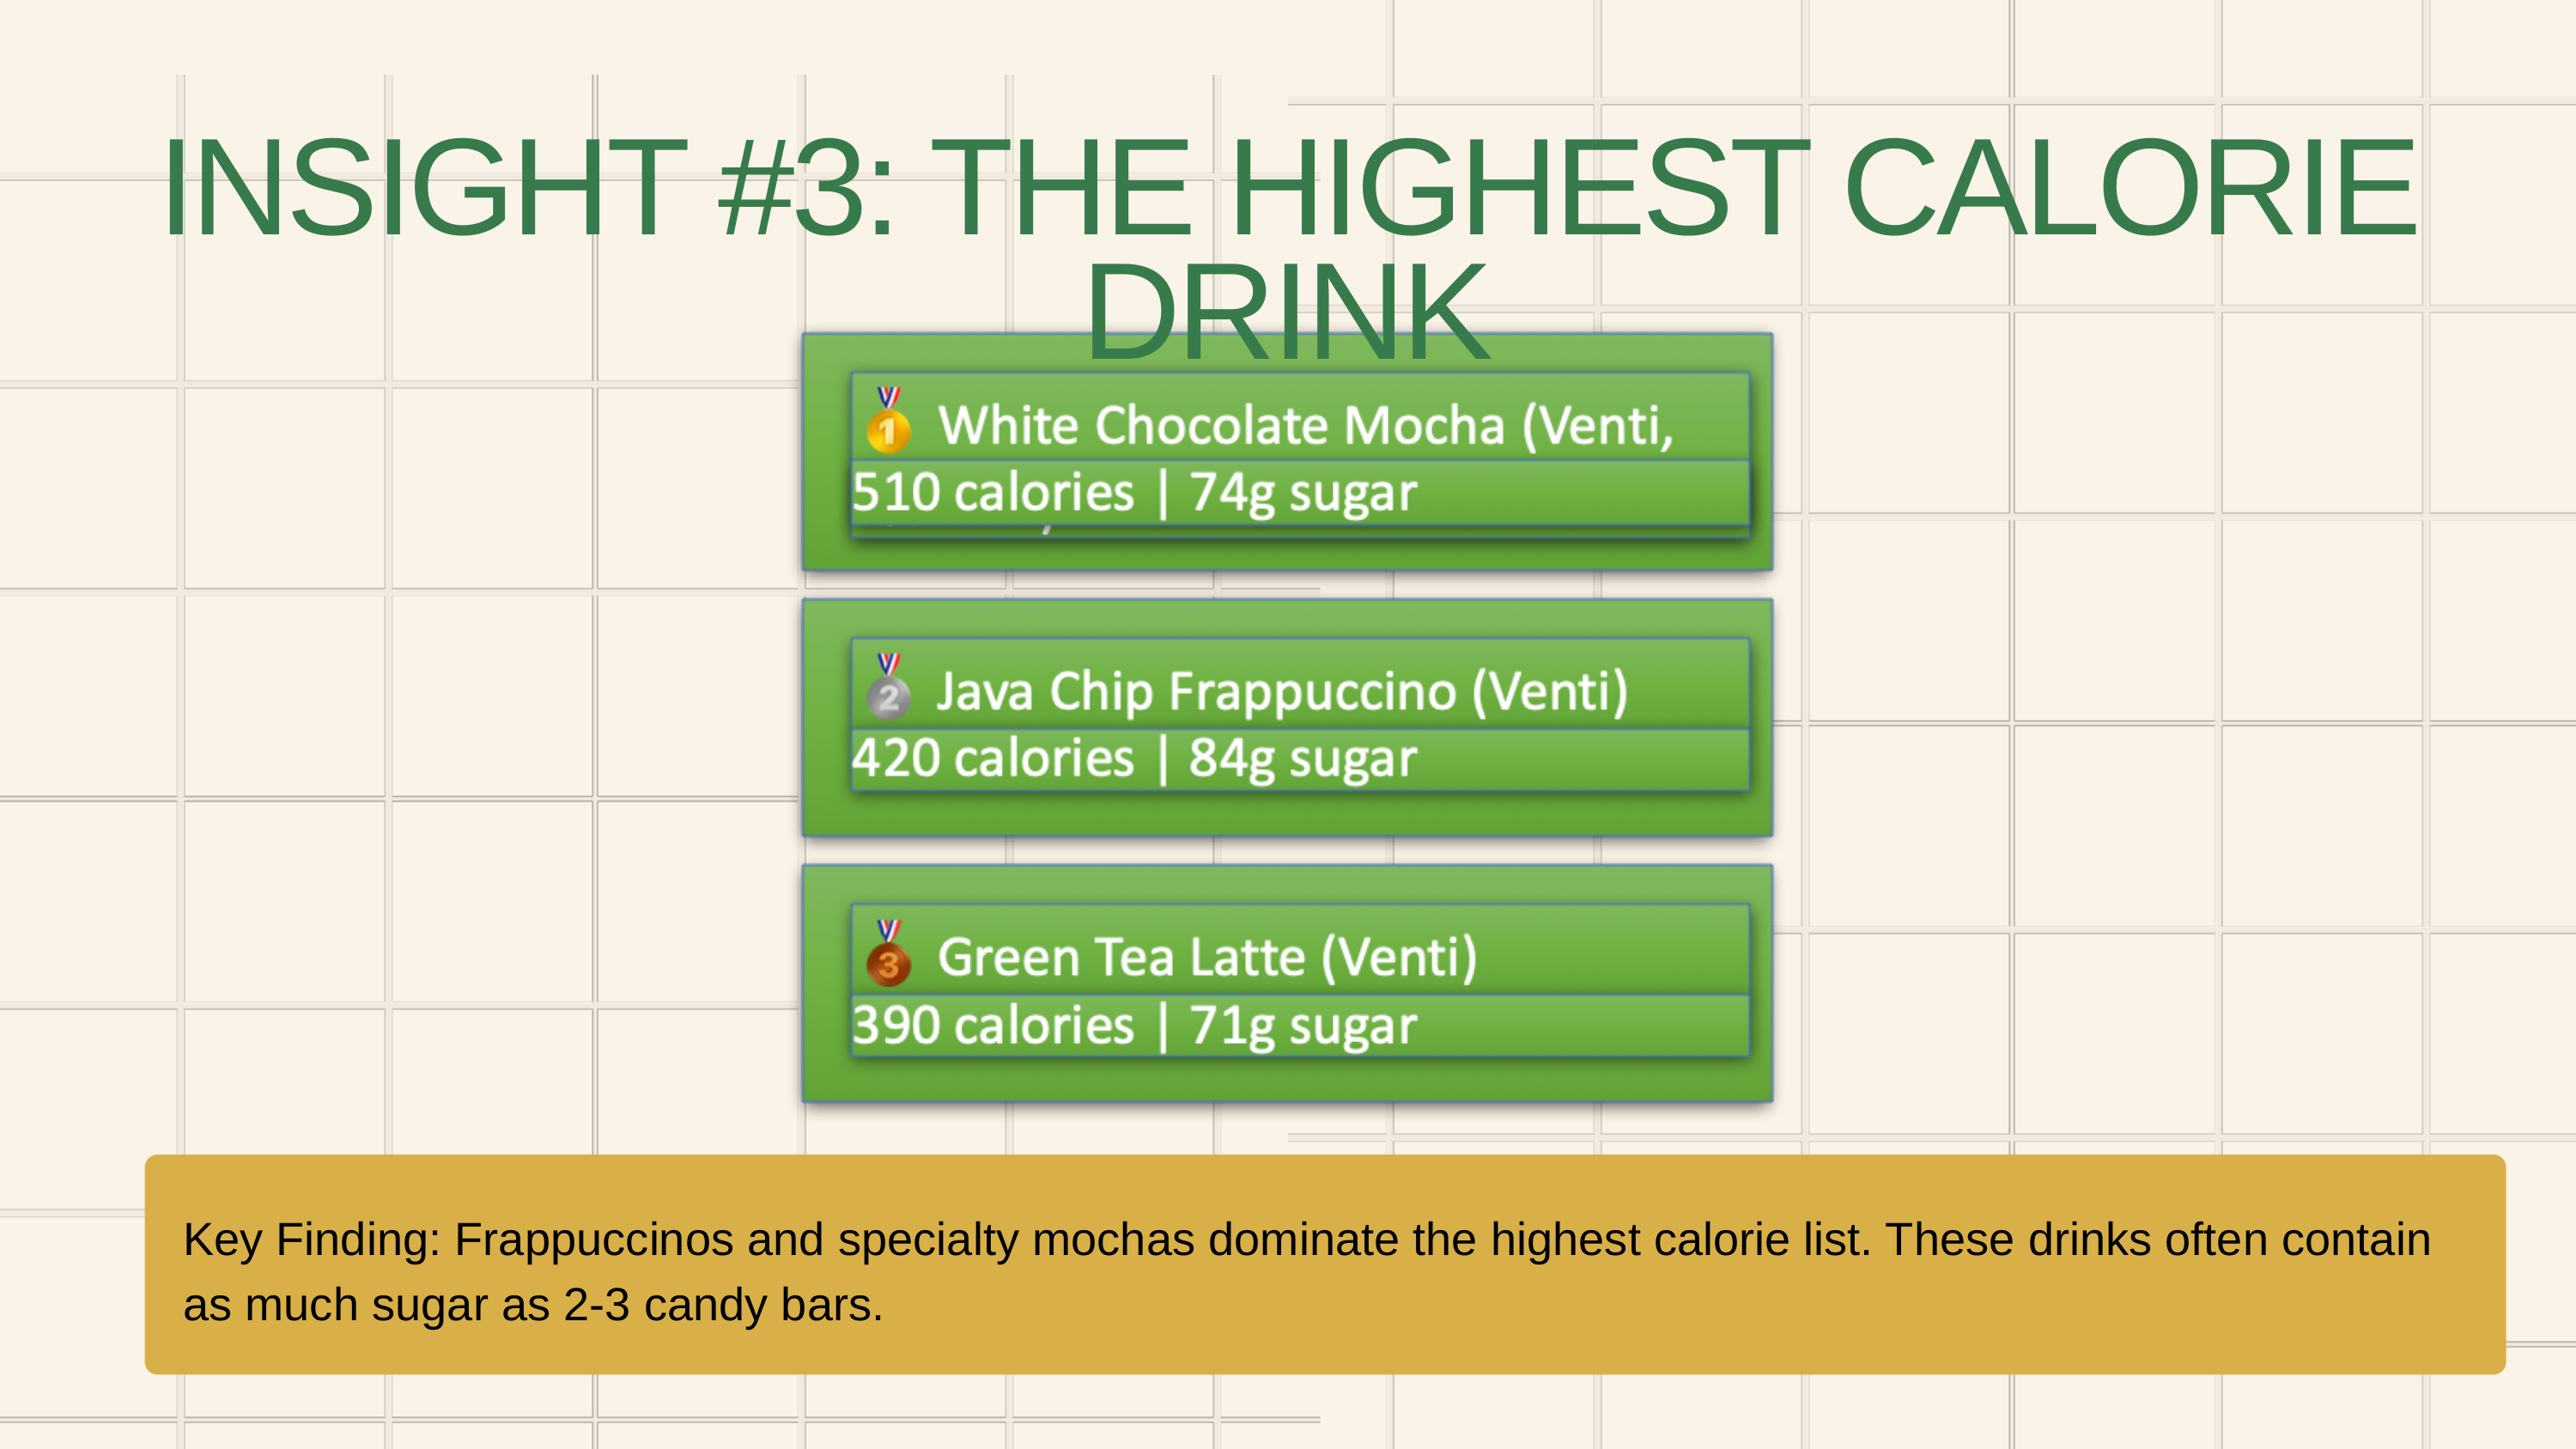

INSIGHT #3: THE HIGHEST CALORIE DRINK

Key Finding: Frappuccinos and specialty mochas dominate the highest calorie list. These drinks often contain as much sugar as 2-3 candy bars.